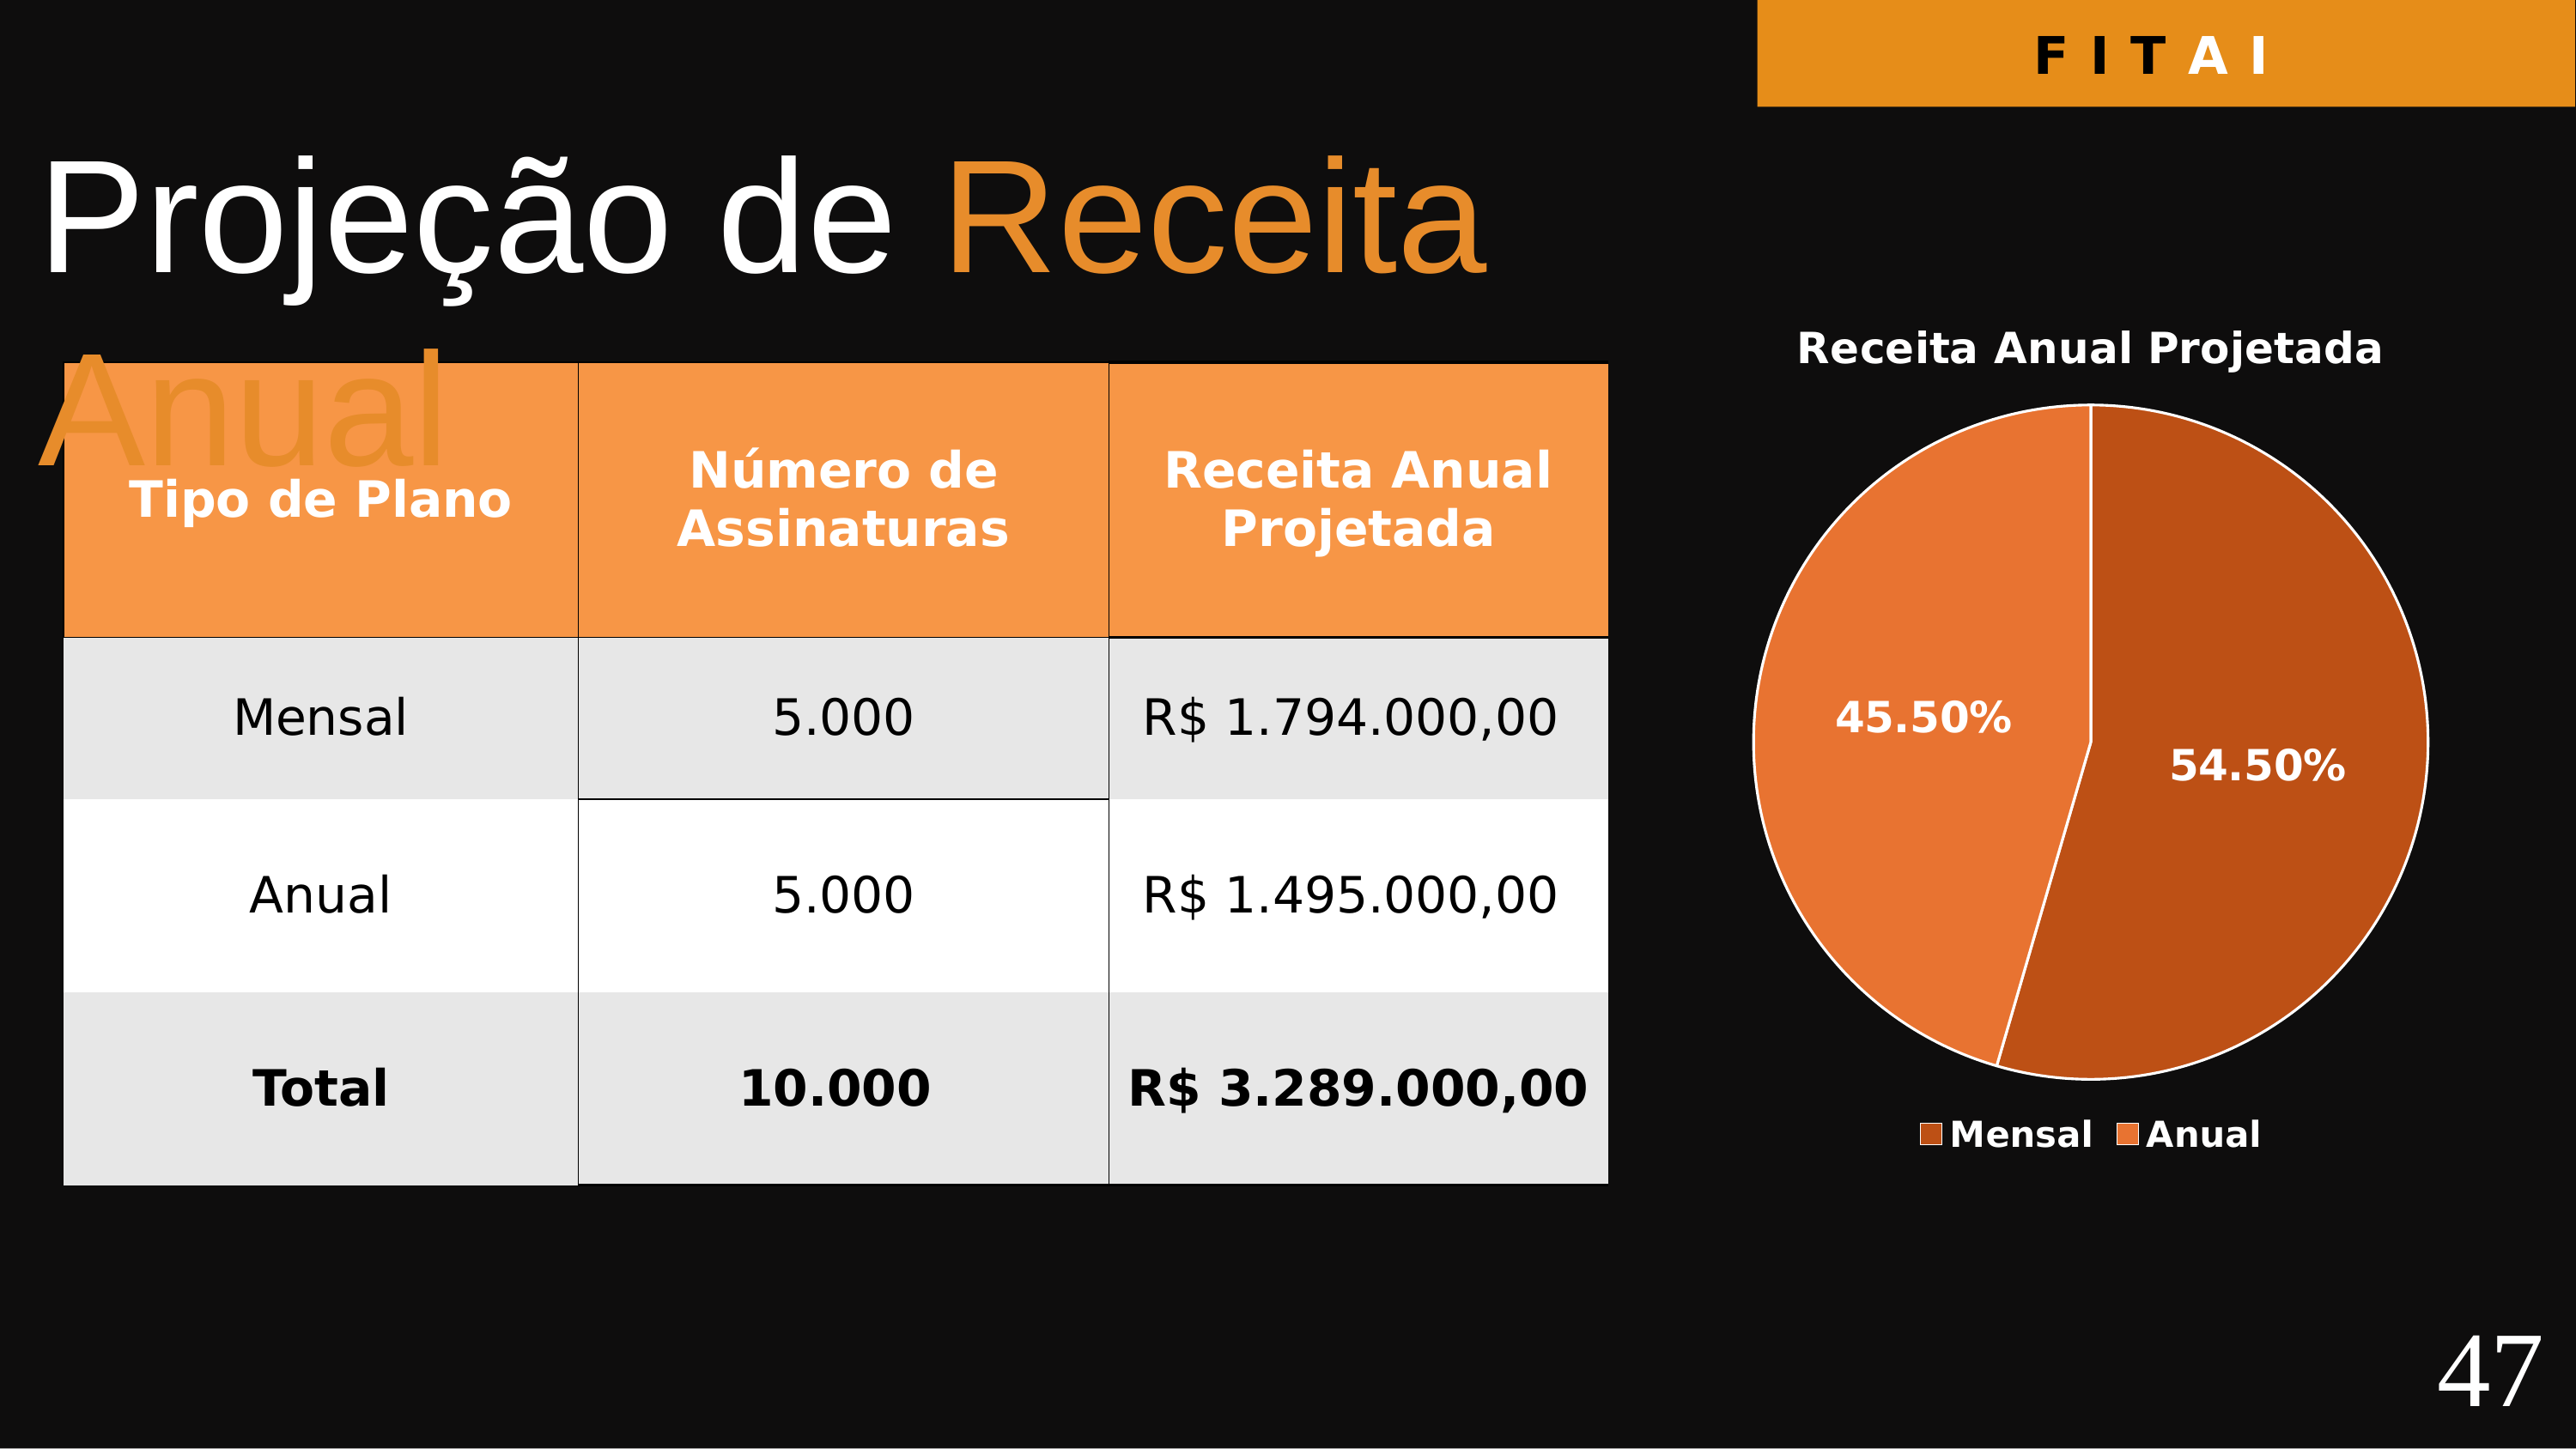

F I T A I
Projeção de Receita Anual

### Chart:

| Category | Receita Anual Projetada |
|---|---|
| Mensal | 0.545 |
| Anual | 0.455 |
| Tipo de Plano | Número de Assinaturas | Receita Anual Projetada |
| --- | --- | --- |
| Mensal | 5.000 | R$ 1.794.000,00 |
| Anual | 5.000 | R$ 1.495.000,00 |
| Total | 10.000 | R$ 3.289.000,00 |
47